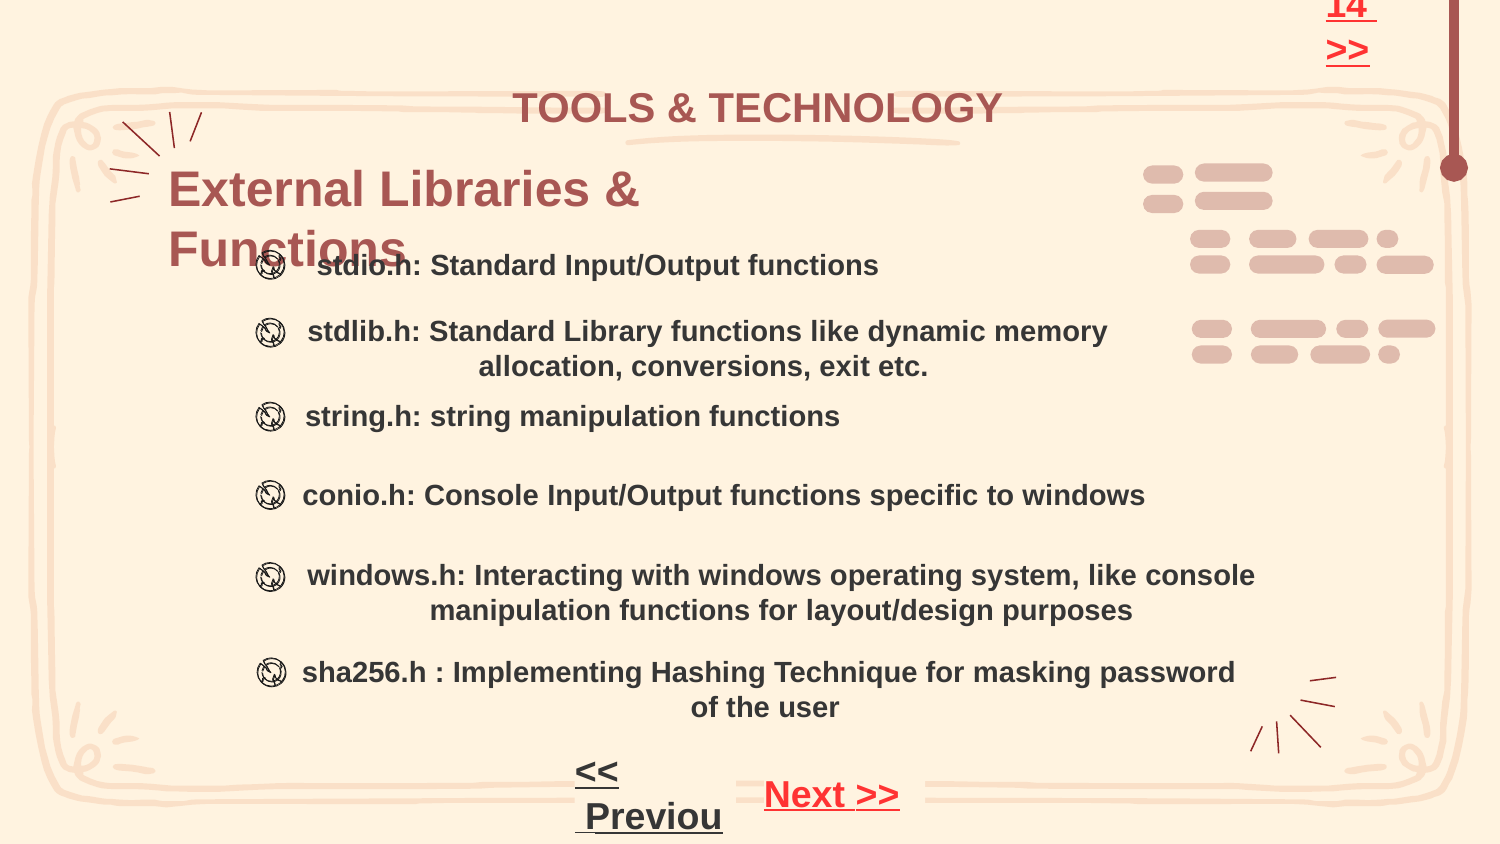

14 >>
# TOOLS & TECHNOLOGY

External Libraries & Functions

stdio.h: Standard Input/Output functions

stdlib.h: Standard Library functions like dynamic memory allocation, conversions, exit etc.

string.h: string manipulation functions

conio.h: Console Input/Output functions specific to windows

windows.h: Interacting with windows operating system, like console manipulation functions for layout/design purposes

sha256.h : Implementing Hashing Technique for masking password of the user

<< Previous
Next >>